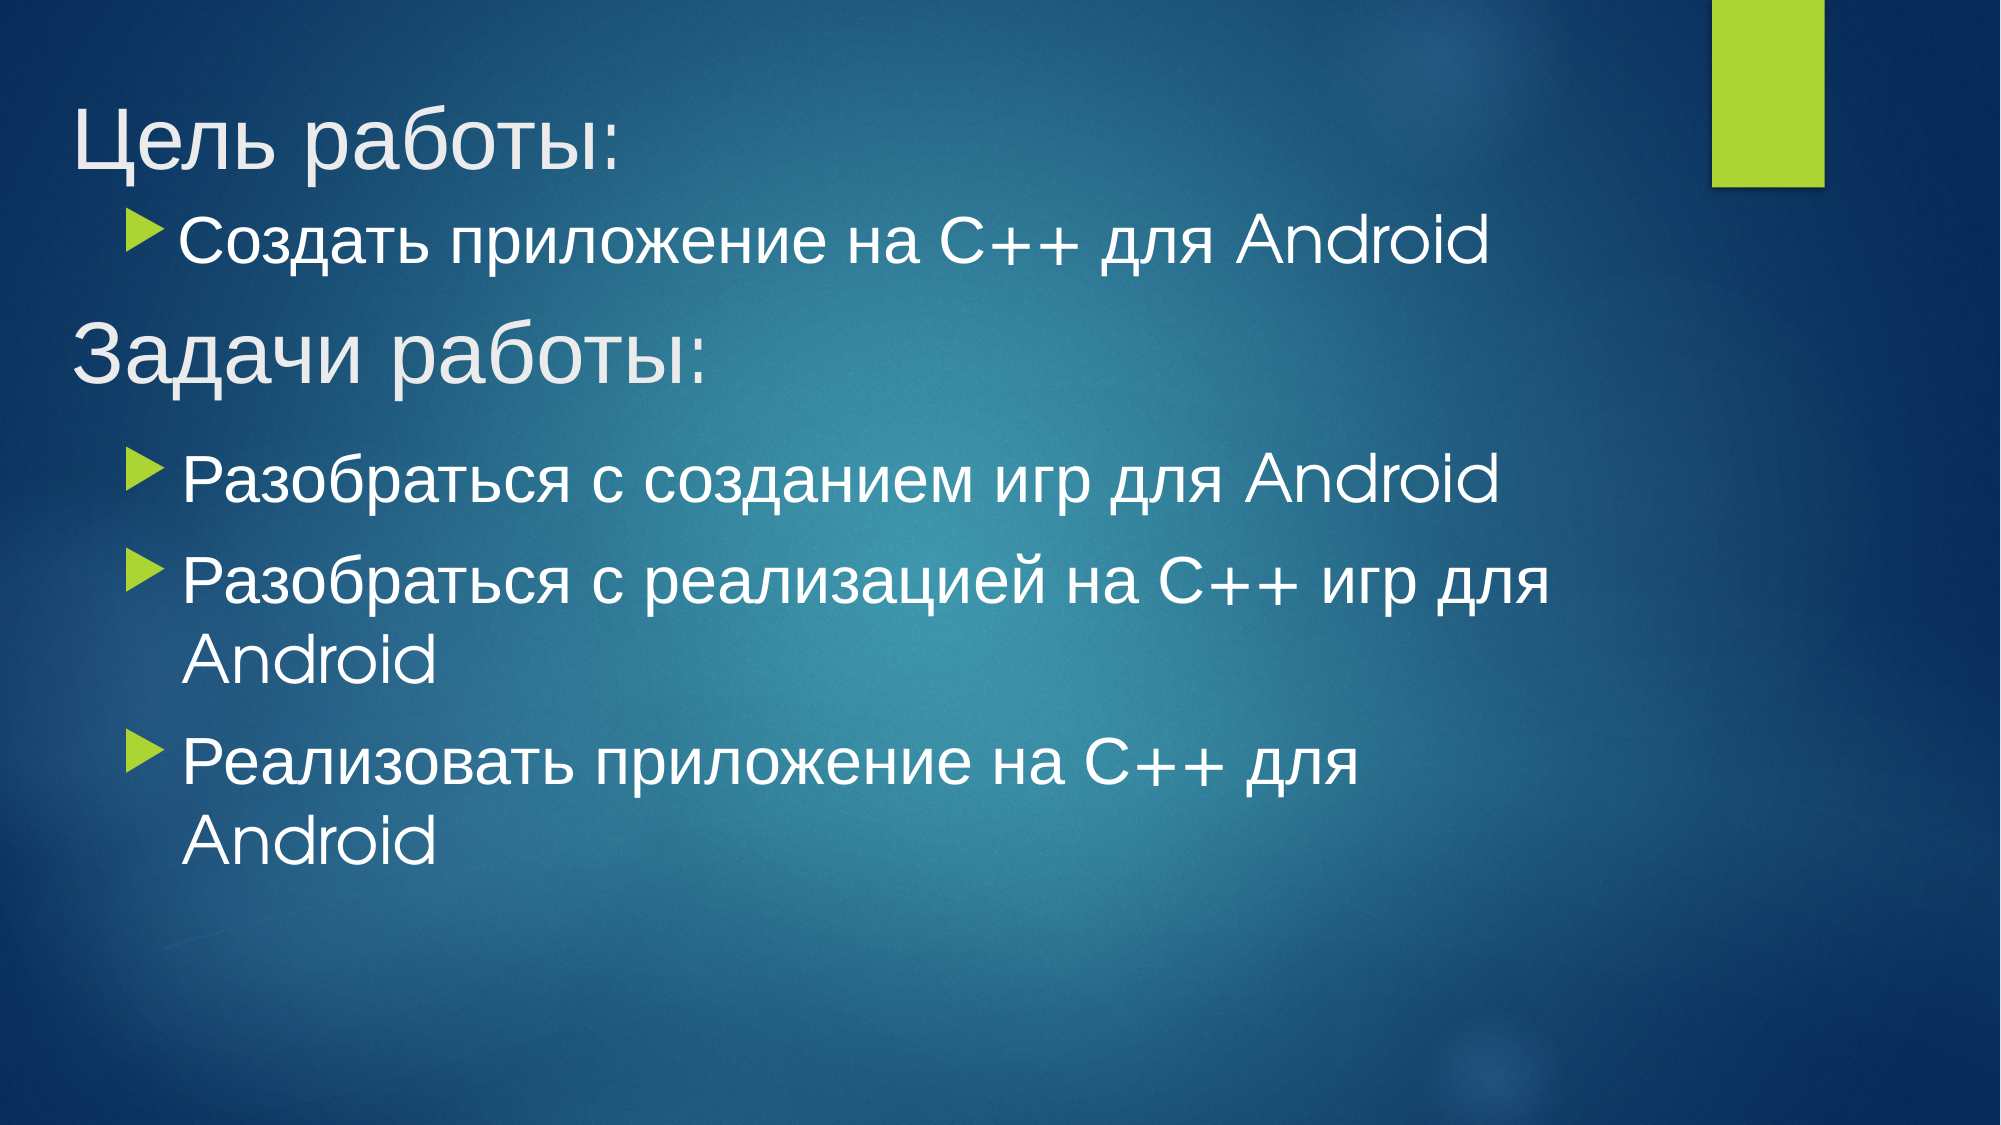

# Цель работы:
Создать приложение на С++ для Android
Задачи работы:
Разобраться с созданием игр для Android
Разобраться с реализацией на С++ игр для Android
Реализовать приложение на С++ для Android